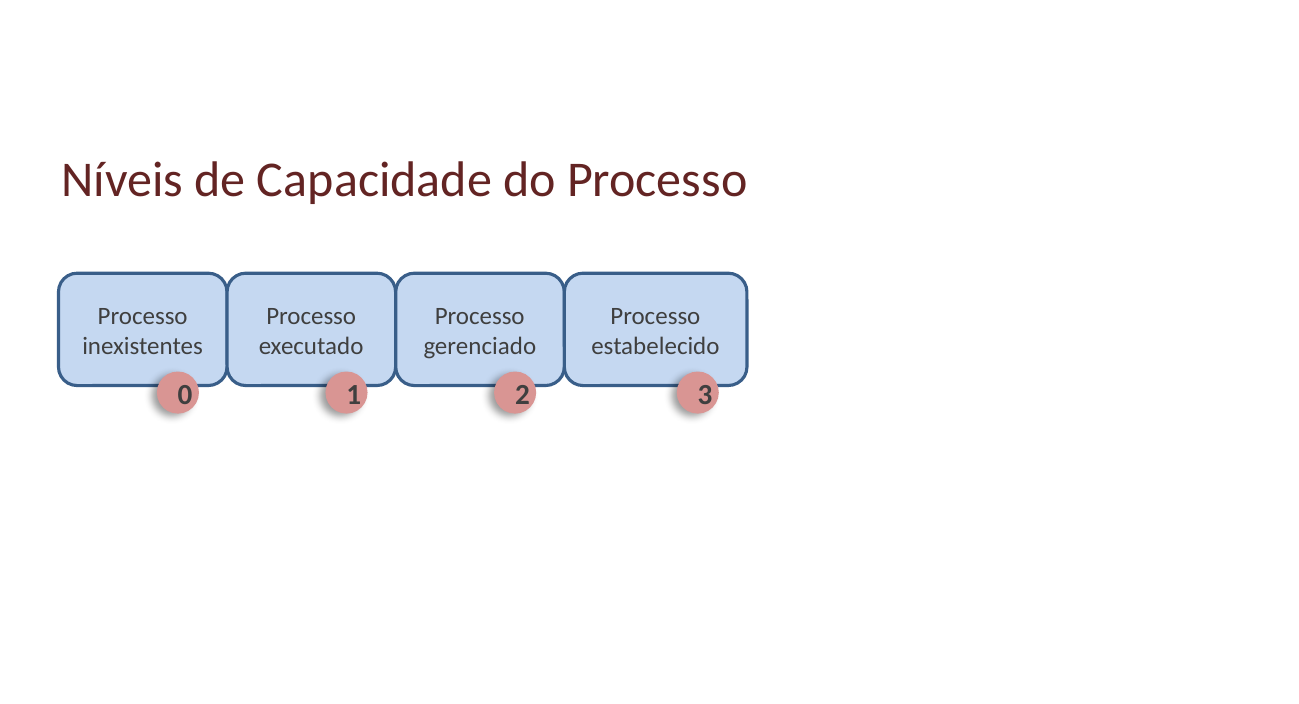

Níveis de Capacidade do Processo
Processo inexistentes
Processo executado
Processo gerenciado
Processo estabelecido
0
1
2
3